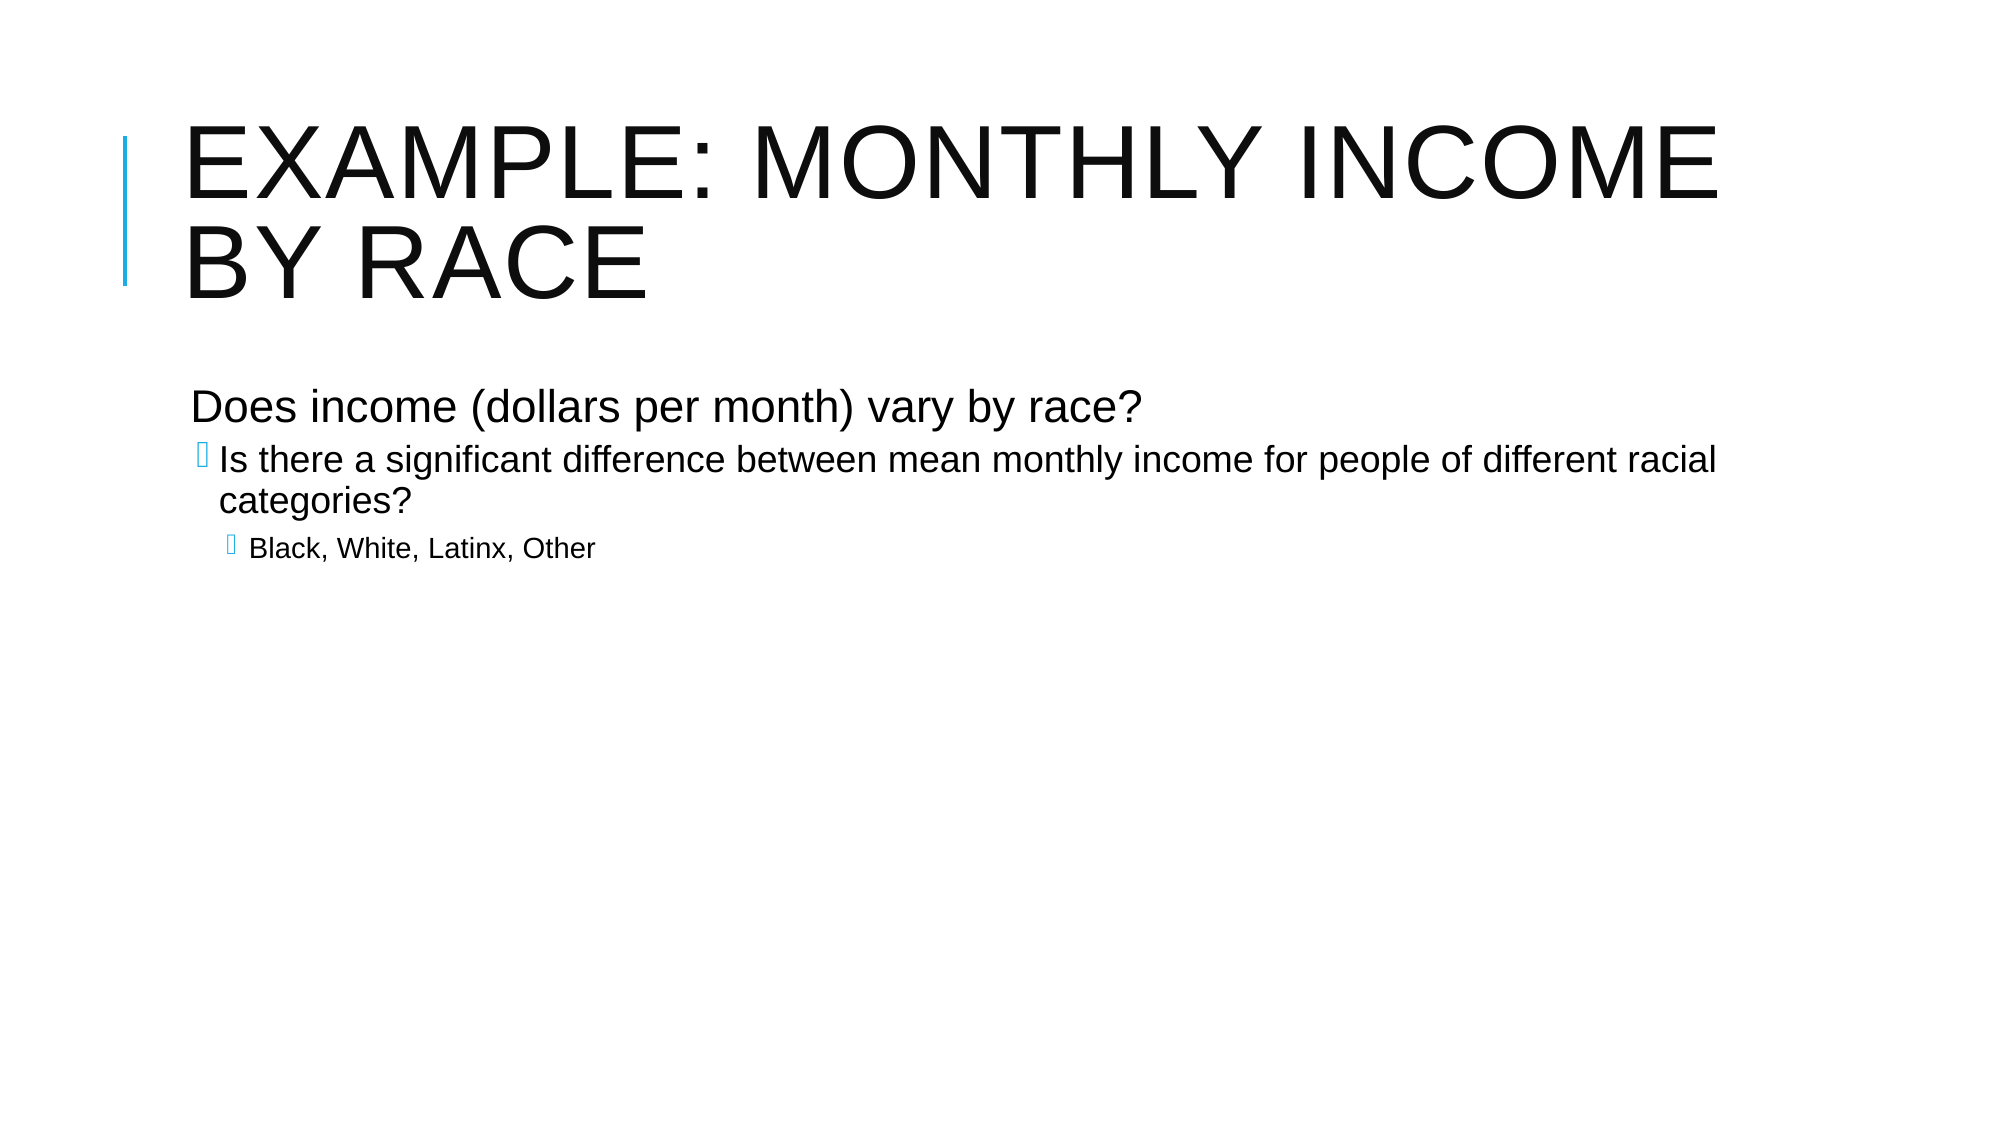

# Example: Monthly Income by Race
Does income (dollars per month) vary by race?
Is there a significant difference between mean monthly income for people of different racial categories?
Black, White, Latinx, Other